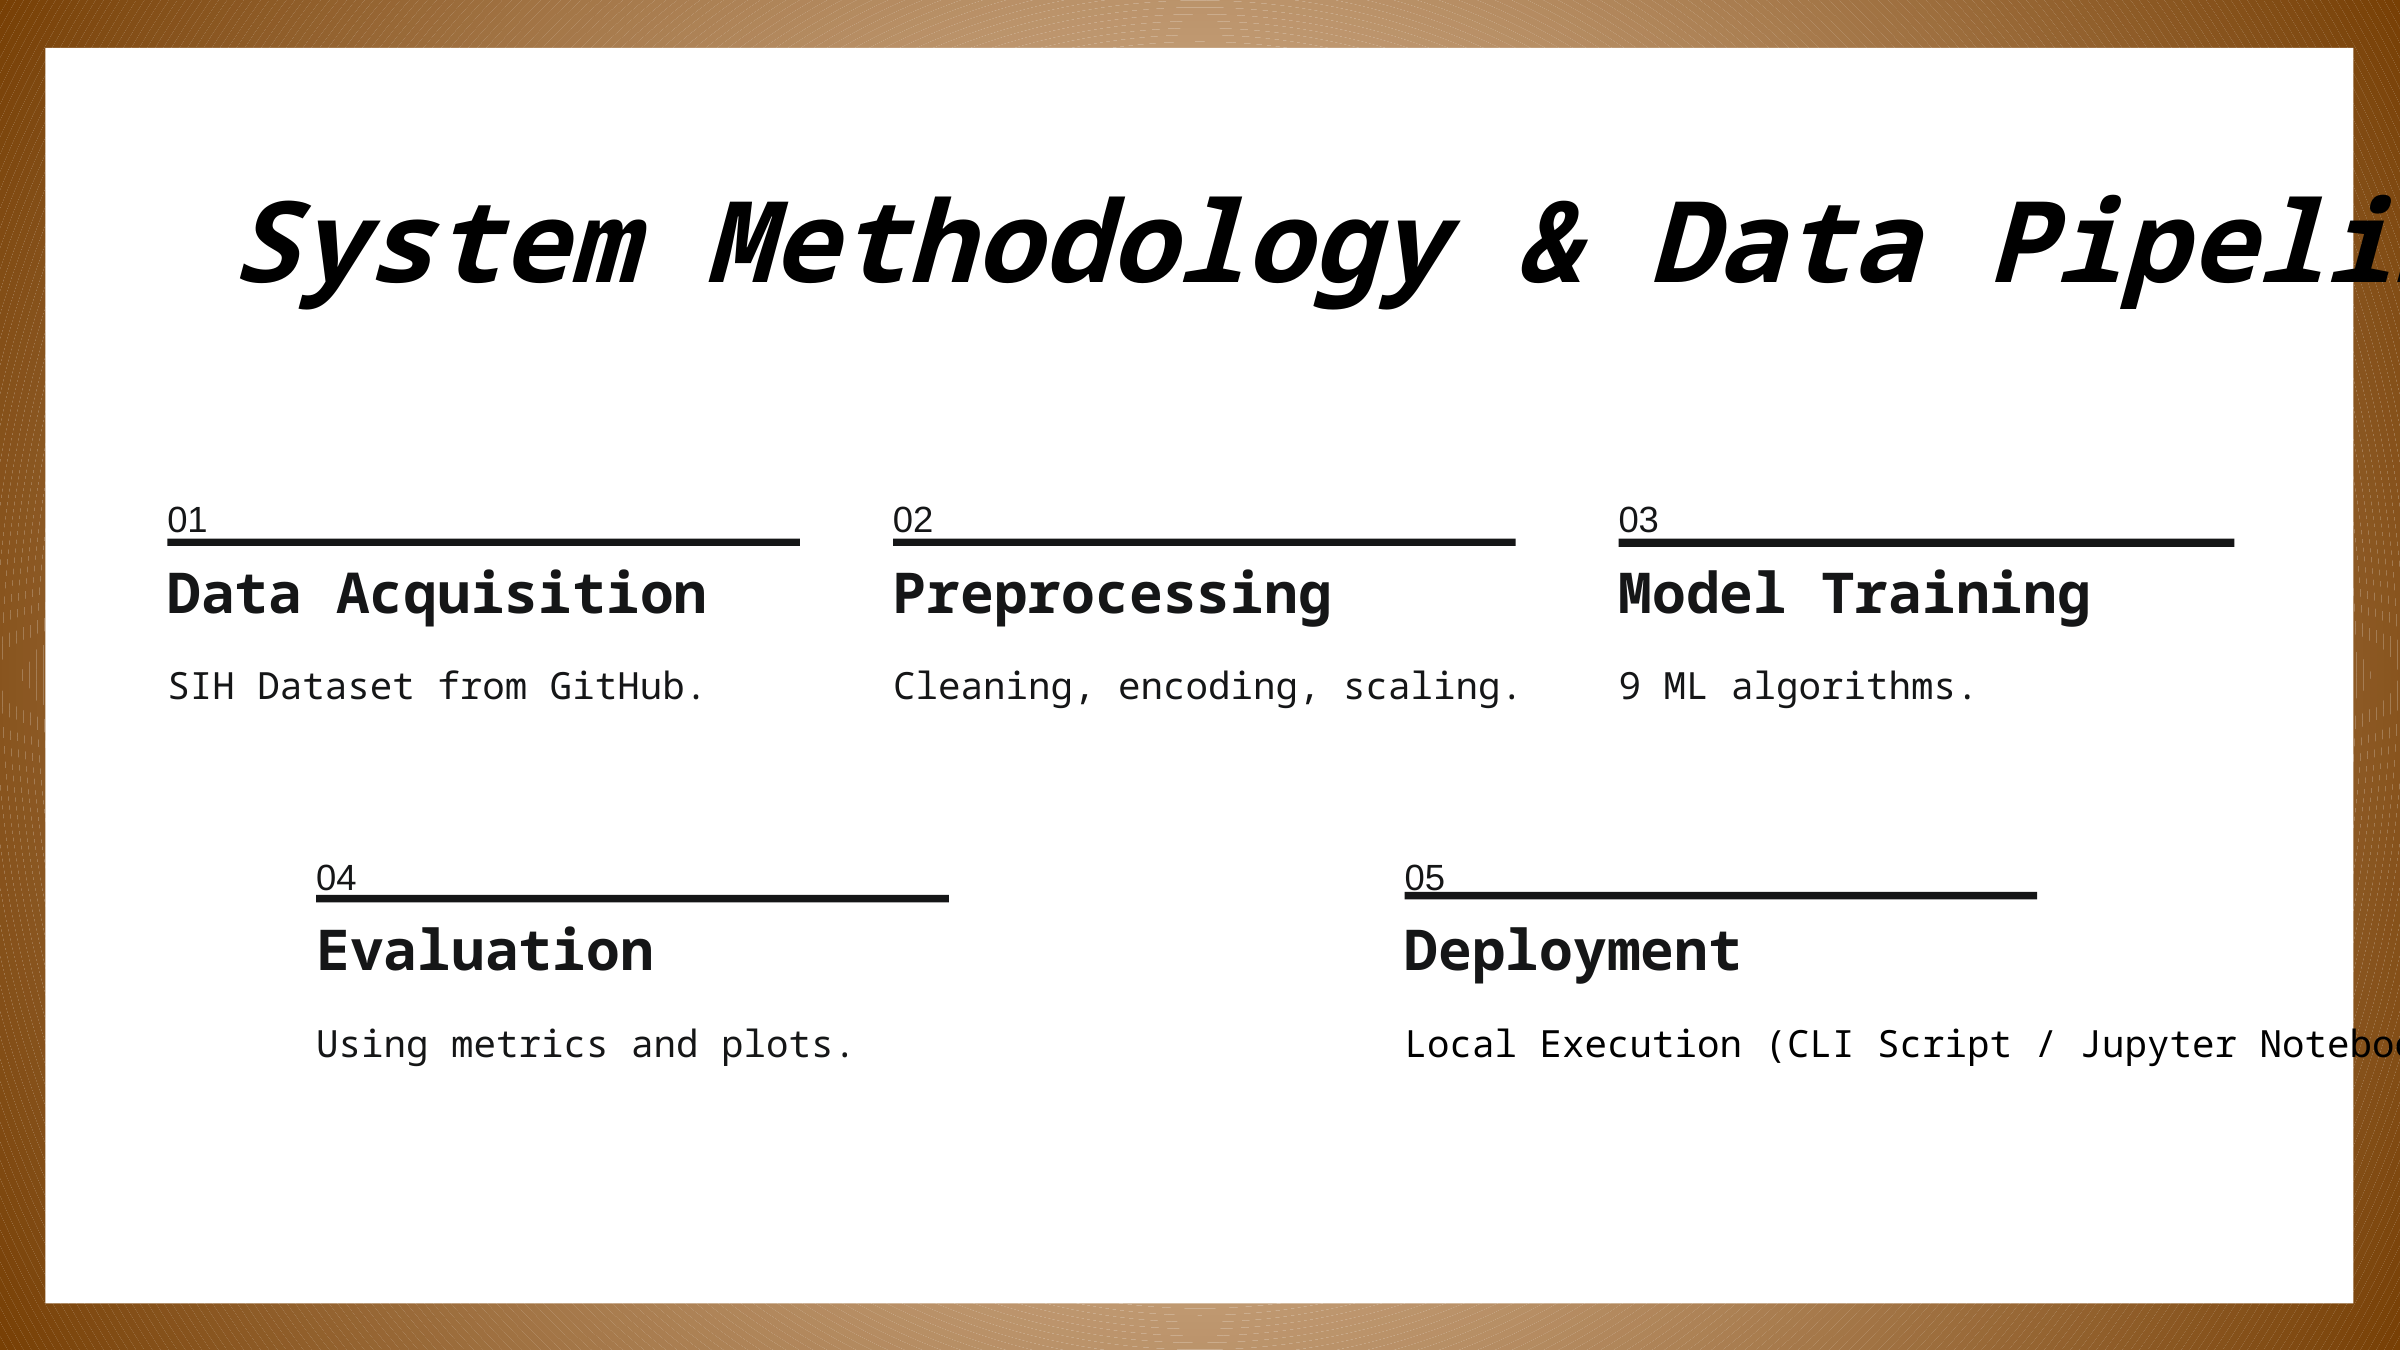

System Methodology & Data Pipeline
01
02
03

Data Acquisition
Preprocessing
Model Training
SIH Dataset from GitHub.
Cleaning, encoding, scaling.
9 ML algorithms.
04
05

Evaluation
Deployment
Using metrics and plots.
Local Execution (CLI Script / Jupyter Notebook)